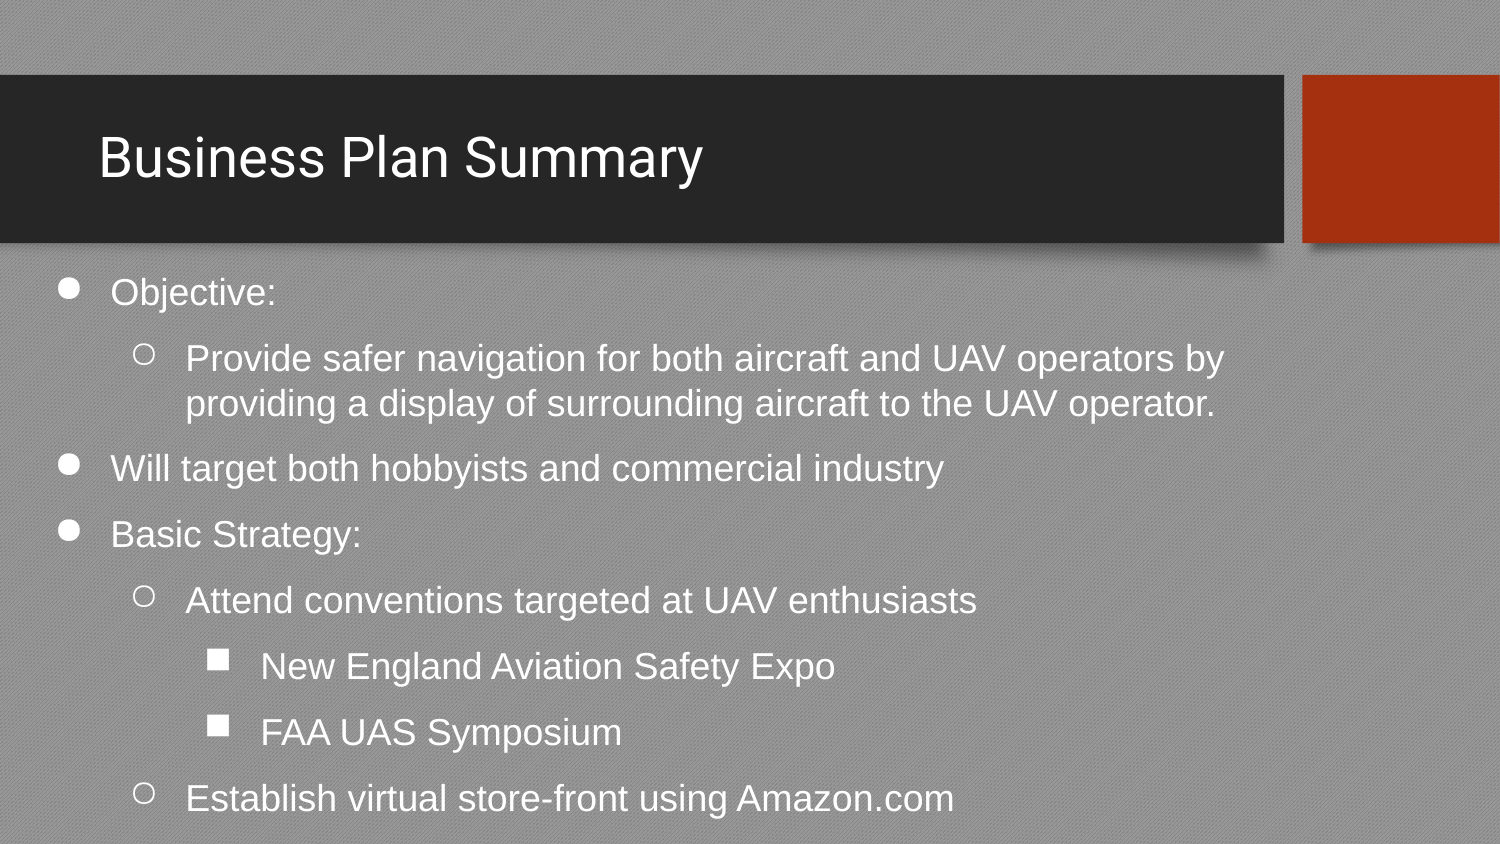

# Business Plan Summary
Objective:
Provide safer navigation for both aircraft and UAV operators by providing a display of surrounding aircraft to the UAV operator.
Will target both hobbyists and commercial industry
Basic Strategy:
Attend conventions targeted at UAV enthusiasts
New England Aviation Safety Expo
FAA UAS Symposium
Establish virtual store-front using Amazon.com